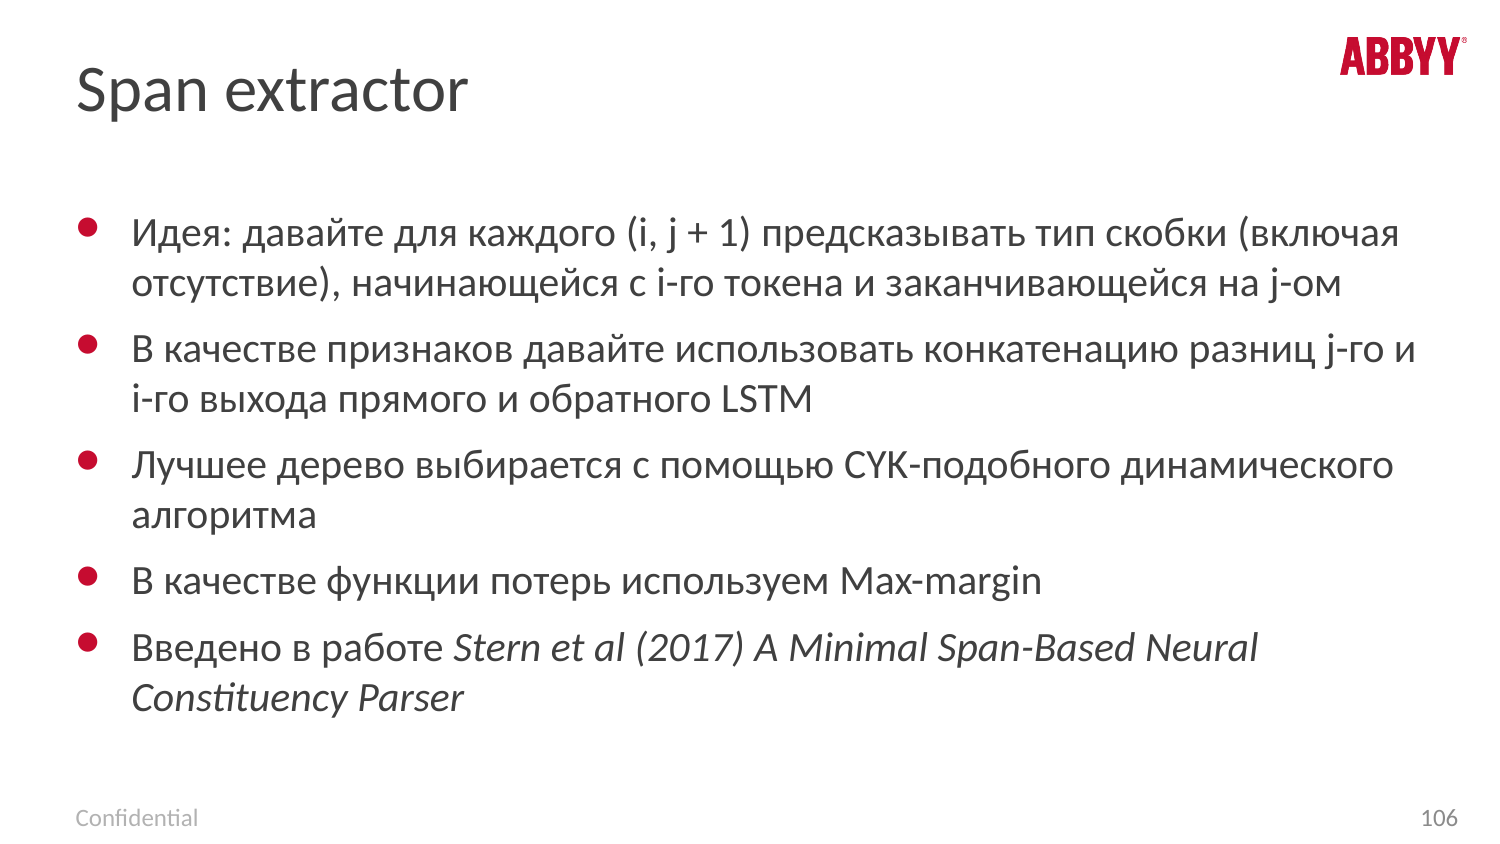

# Span extractor
Идея: давайте для каждого (i, j + 1) предсказывать тип скобки (включая отсутствие), начинающейся с i-го токена и заканчивающейся на j-ом
В качестве признаков давайте использовать конкатенацию разниц j-го и i-го выхода прямого и обратного LSTM
Лучшее дерево выбирается с помощью CYK-подобного динамического алгоритма
В качестве функции потерь используем Max-margin
Введено в работе Stern et al (2017) A Minimal Span-Based Neural Constituency Parser
106
Confidential